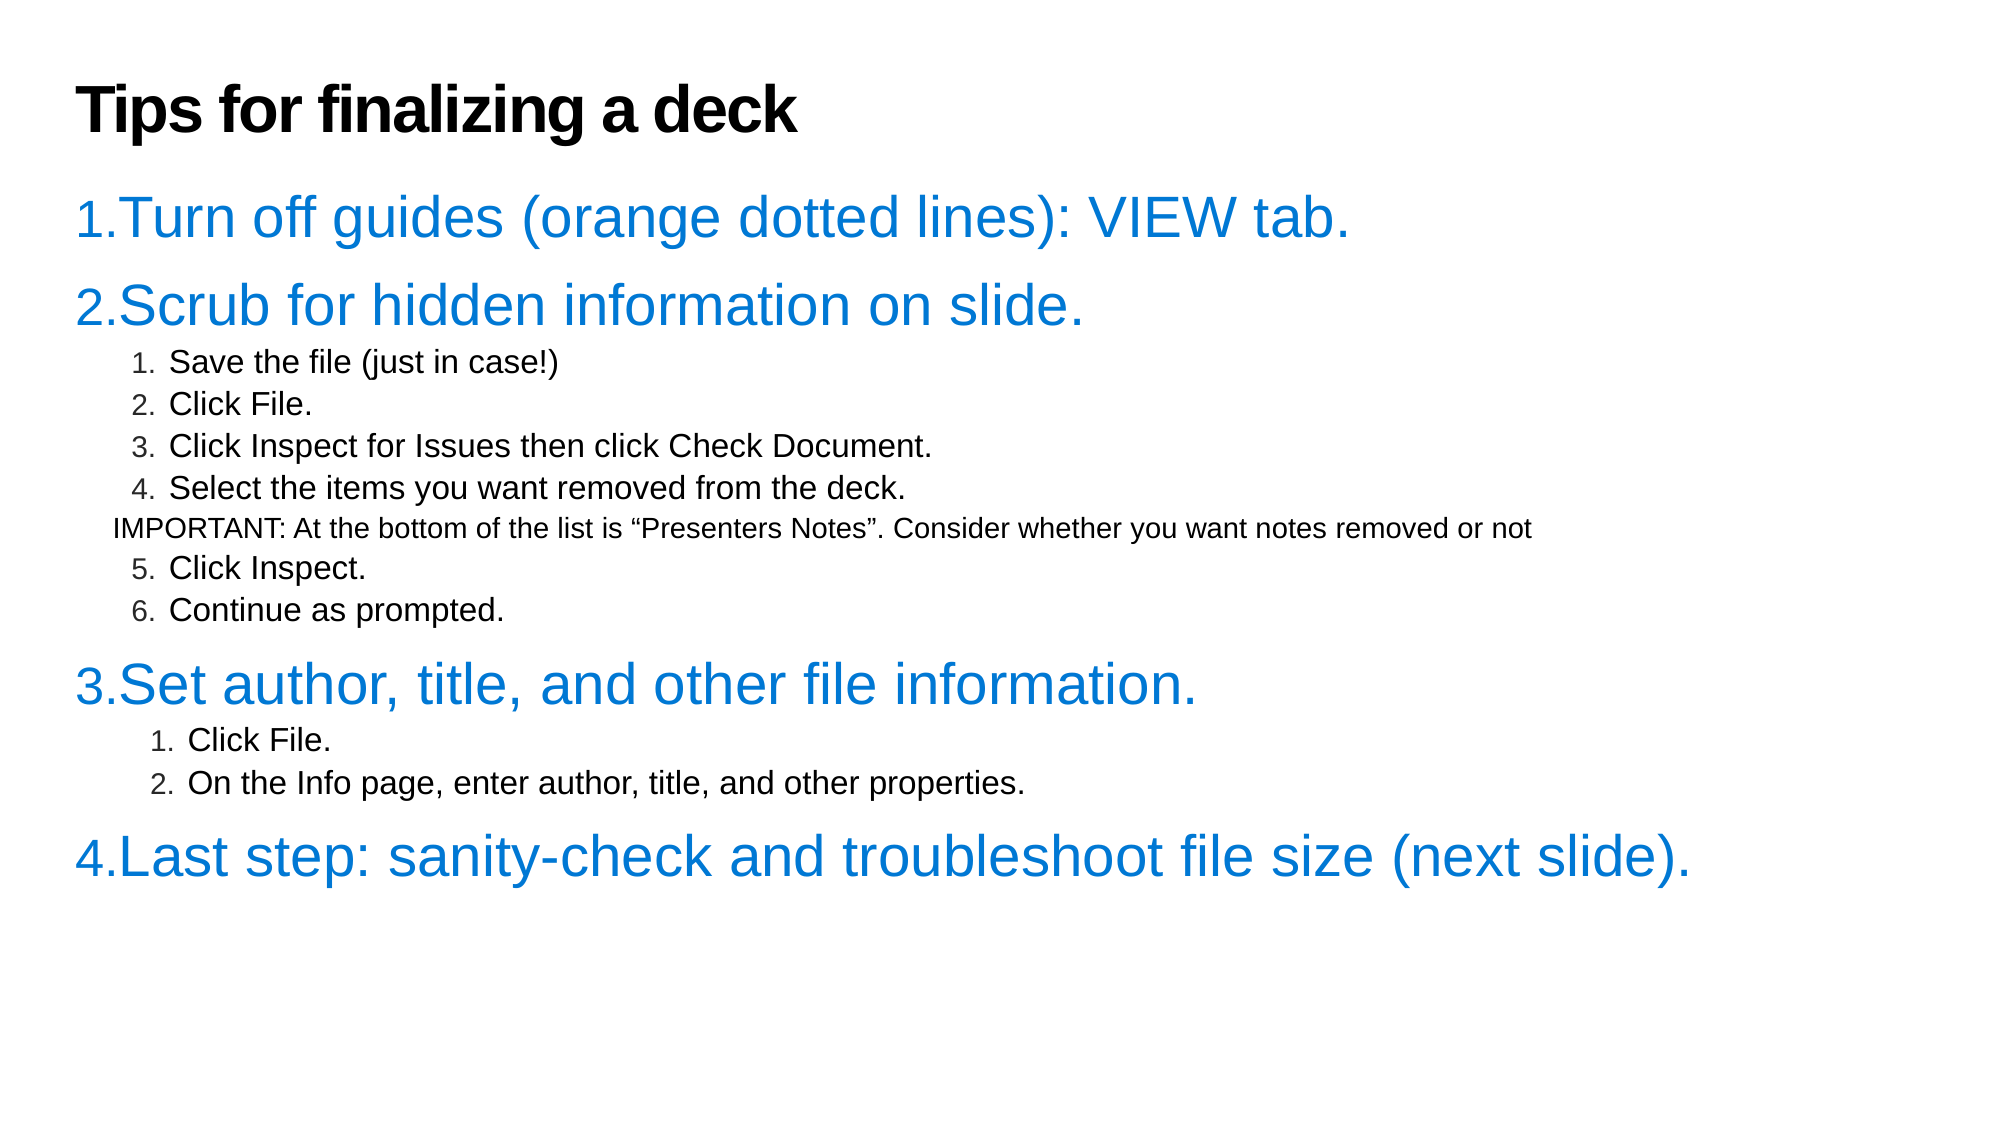

# Tips for finalizing a deck
Turn off guides (orange dotted lines): VIEW tab.
Scrub for hidden information on slide.
Save the file (just in case!)
Click File.
Click Inspect for Issues then click Check Document.
Select the items you want removed from the deck.
IMPORTANT: At the bottom of the list is “Presenters Notes”. Consider whether you want notes removed or not
Click Inspect.
Continue as prompted.
Set author, title, and other file information.
Click File.
On the Info page, enter author, title, and other properties.
Last step: sanity-check and troubleshoot file size (next slide).